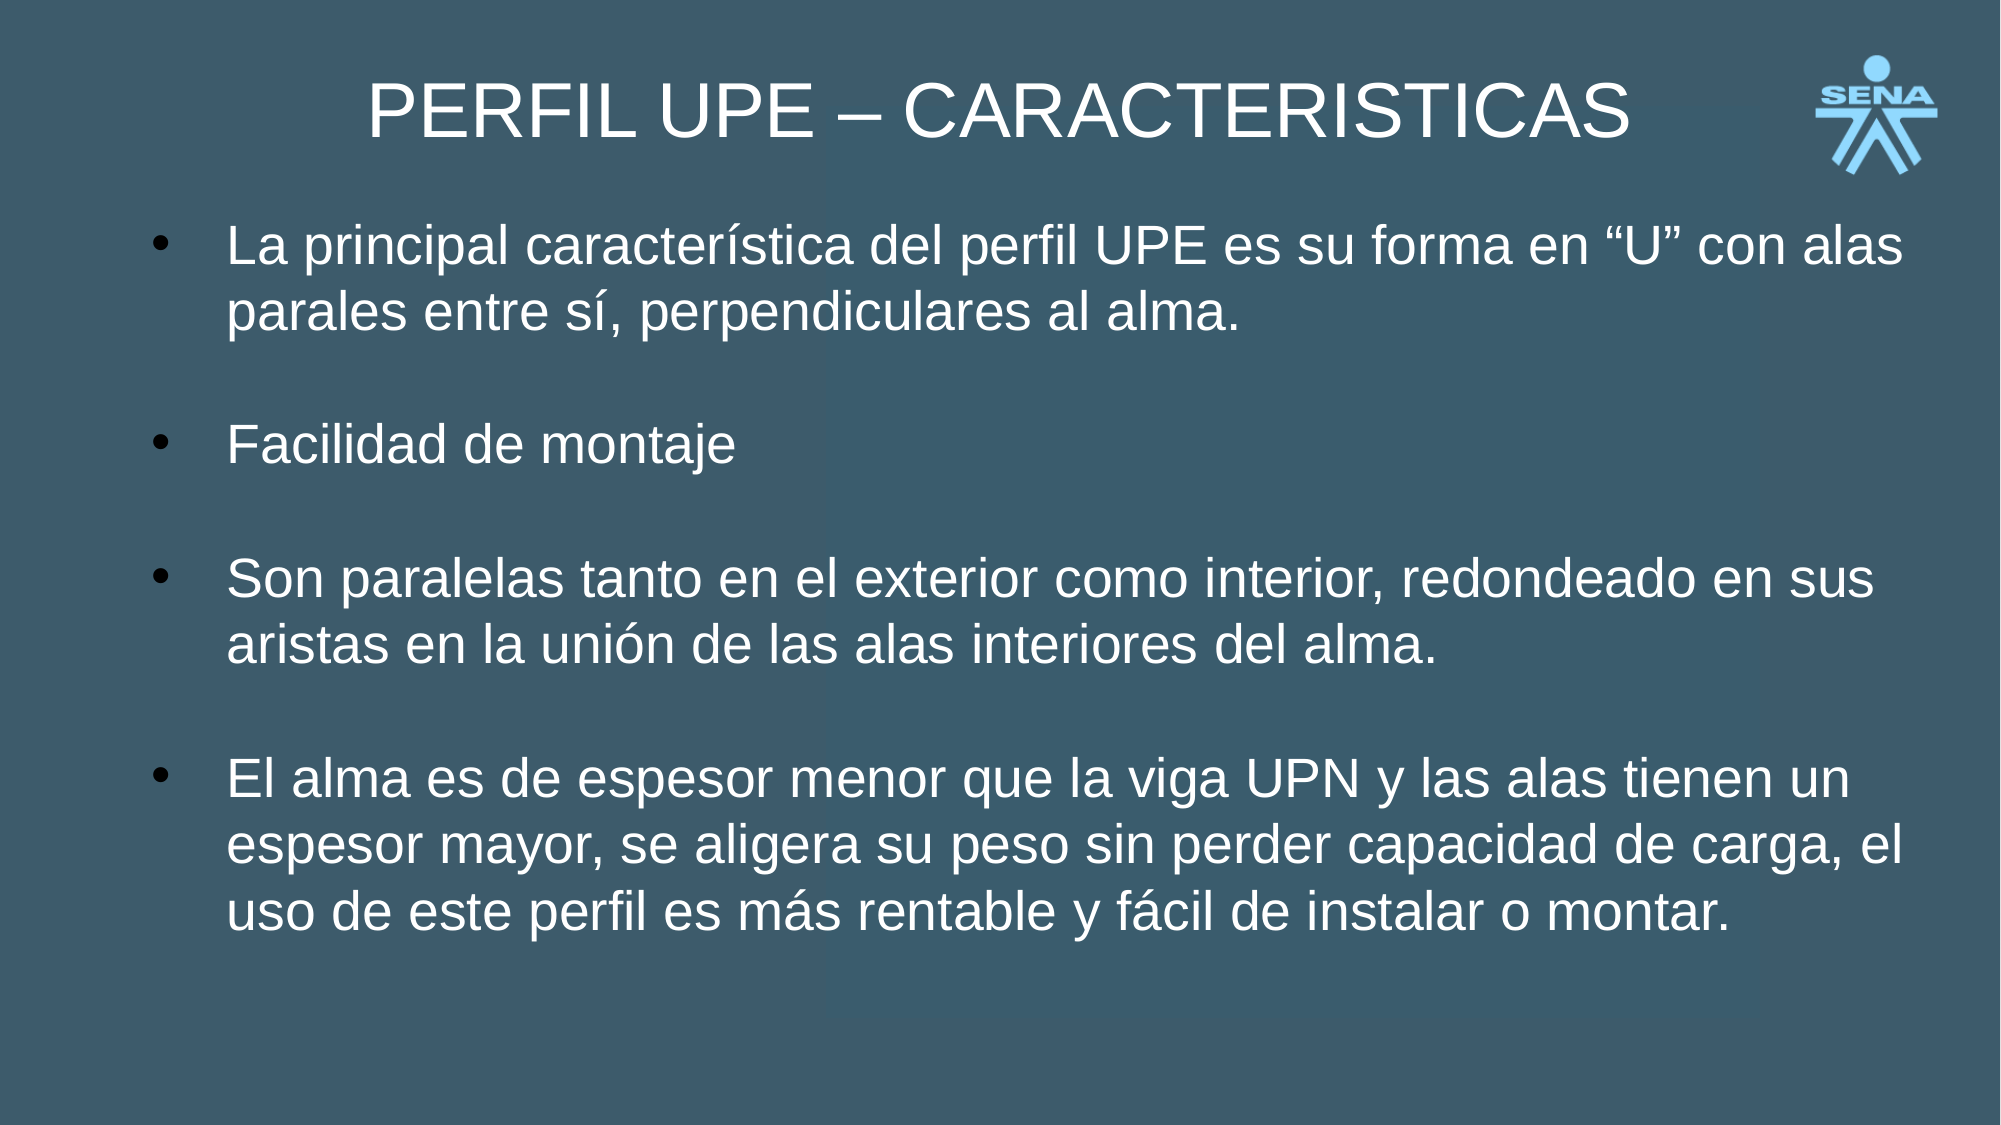

PERFIL UPE – CARACTERISTICAS
La principal característica del perfil UPE es su forma en “U” con alas parales entre sí, perpendiculares al alma.

Facilidad de montaje

Son paralelas tanto en el exterior como interior, redondeado en sus aristas en la unión de las alas interiores del alma.

El alma es de espesor menor que la viga UPN y las alas tienen un espesor mayor, se aligera su peso sin perder capacidad de carga, el uso de este perfil es más rentable y fácil de instalar o montar.